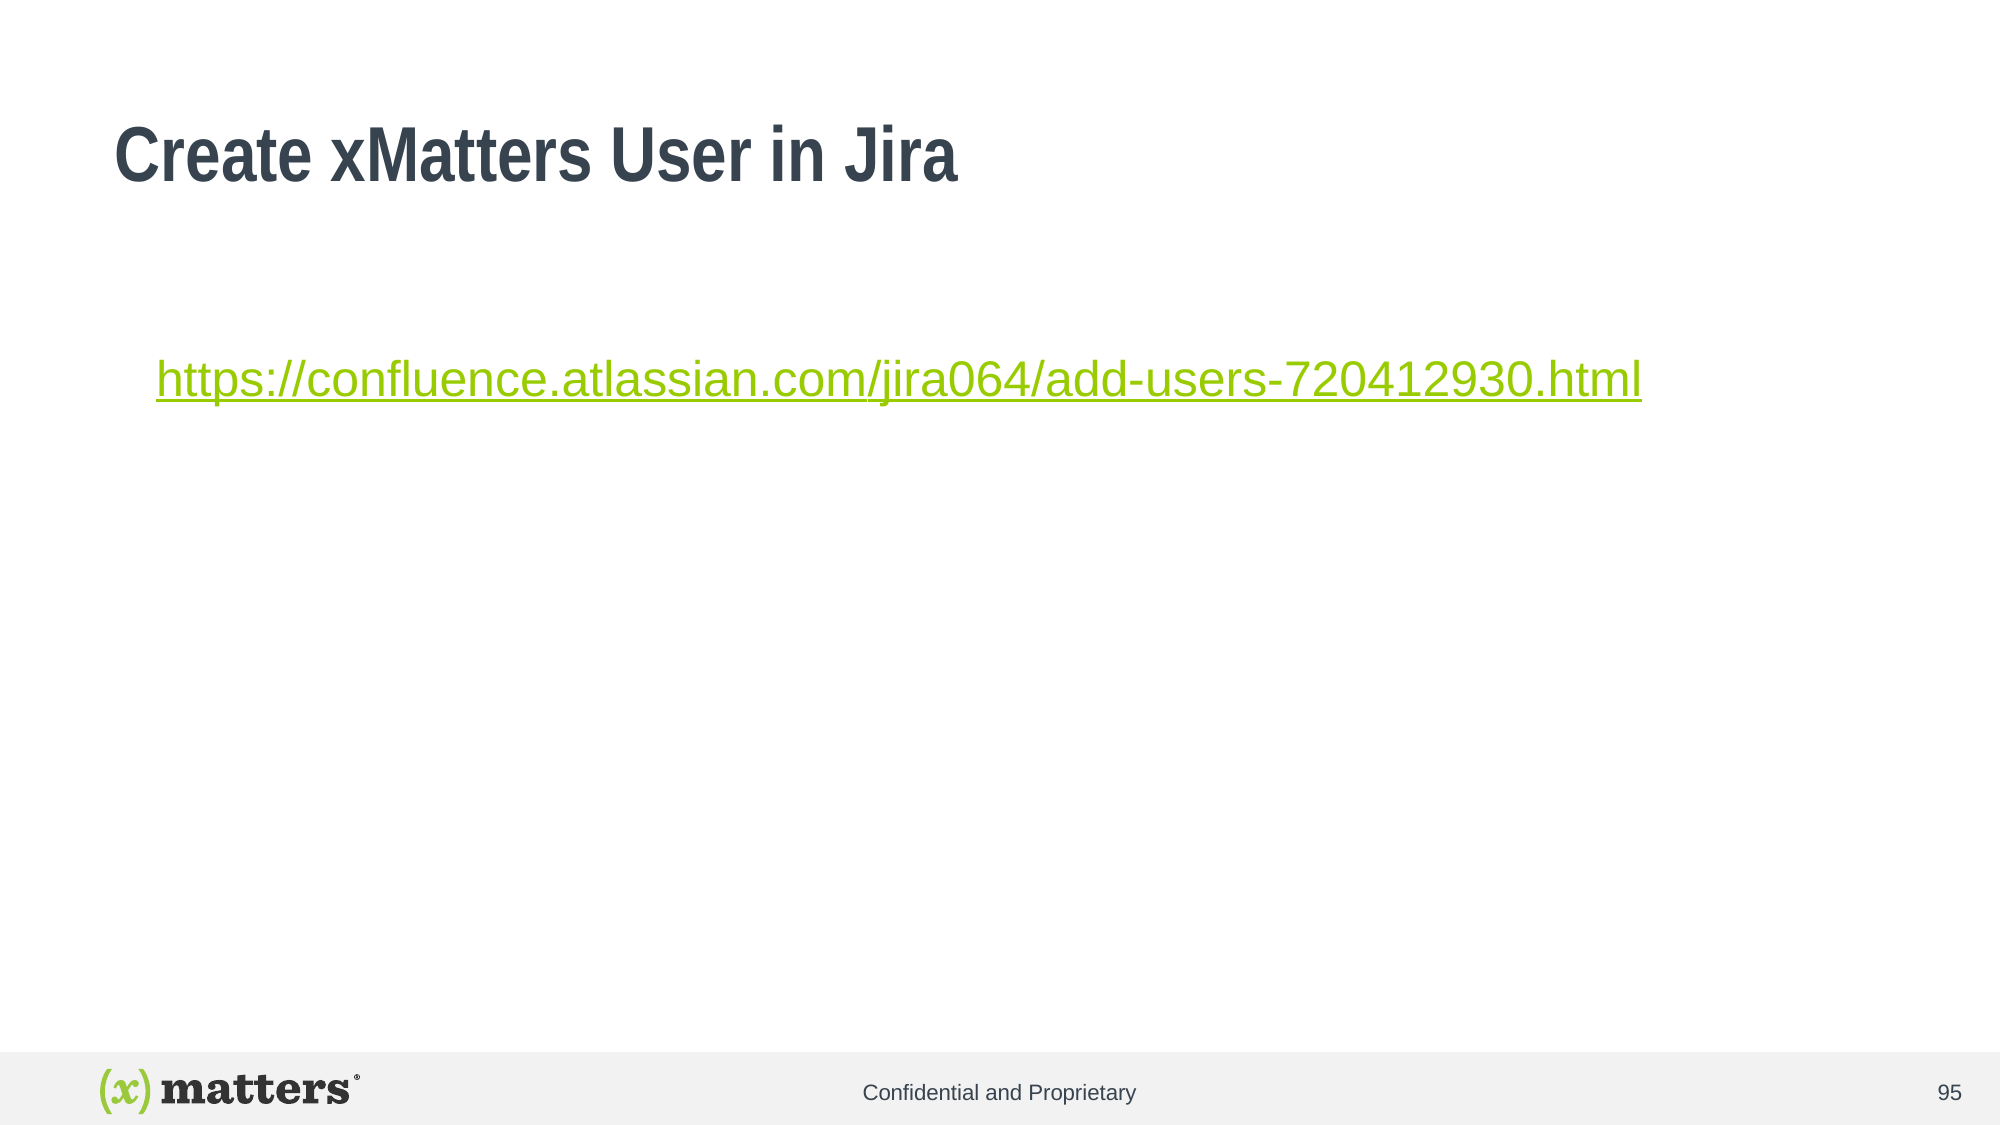

# Create xMatters User in Jira
https://confluence.atlassian.com/jira064/add-users-720412930.html
Confidential and Proprietary
95